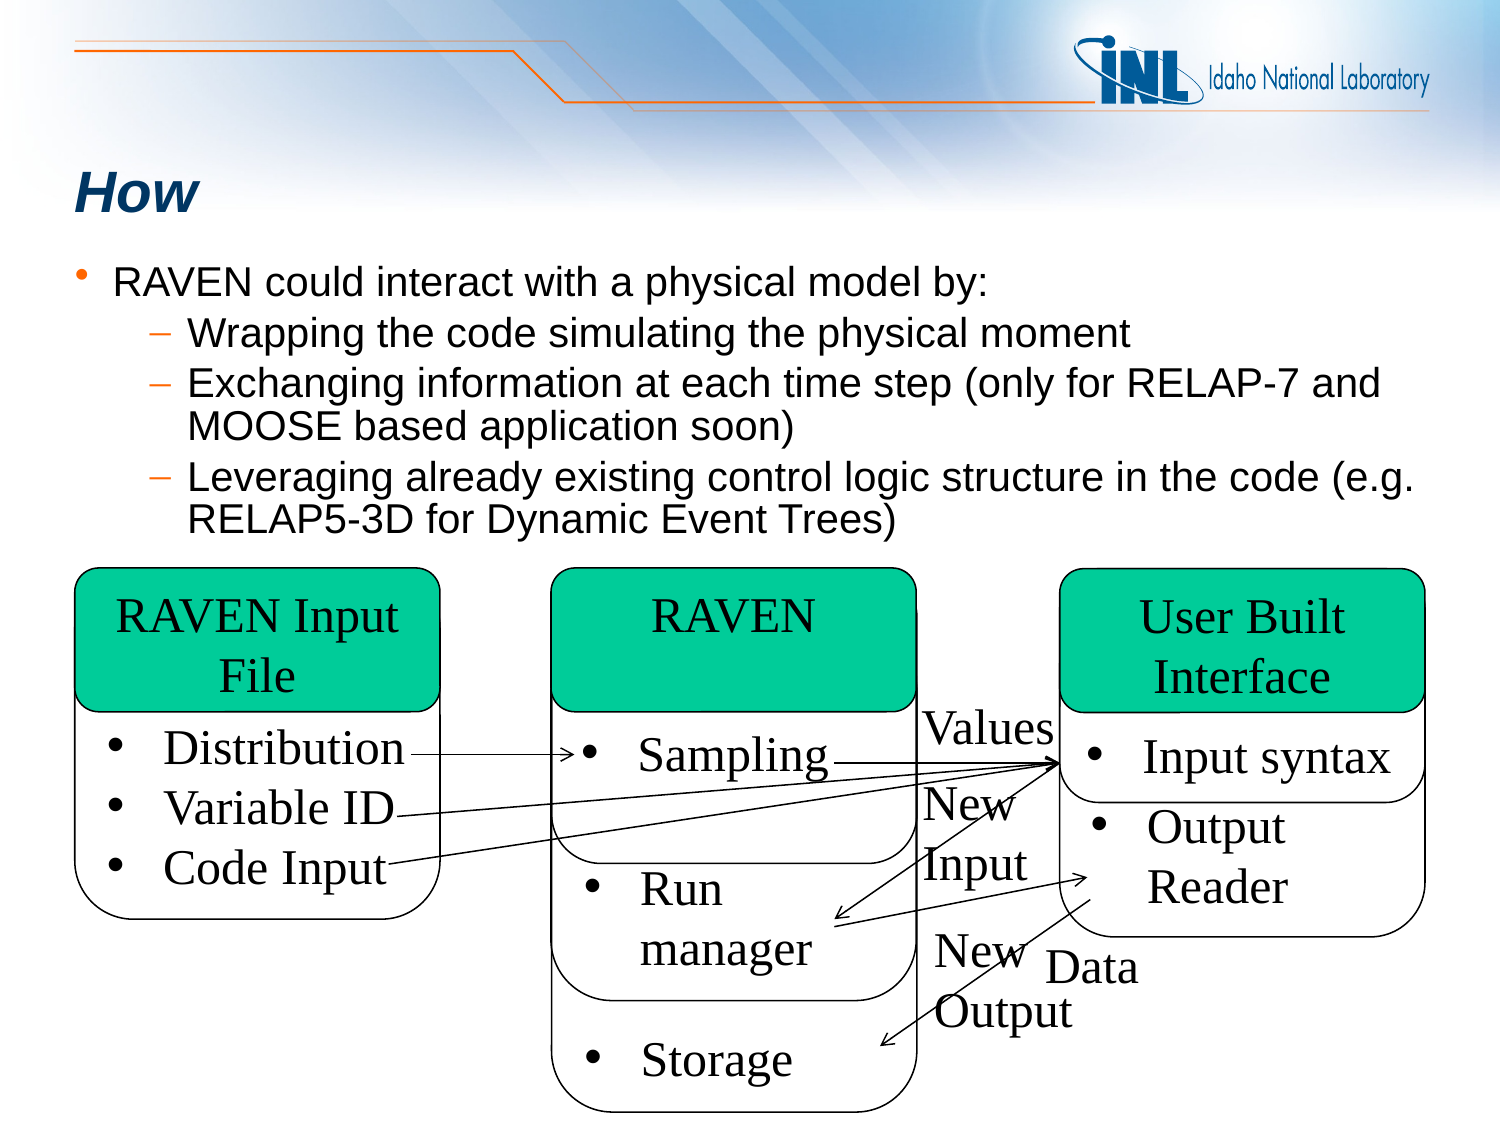

# How
RAVEN could interact with a physical model by:
Wrapping the code simulating the physical moment
Exchanging information at each time step (only for RELAP-7 and MOOSE based application soon)
Leveraging already existing control logic structure in the code (e.g. RELAP5-3D for Dynamic Event Trees)
RAVEN Input File
RAVEN
Sampling

Distribution
Variable ID
Code Input
Input syntax
User Built Interface
Output Reader

Run manager

Storage
Values
New
Input
New
Output
Data